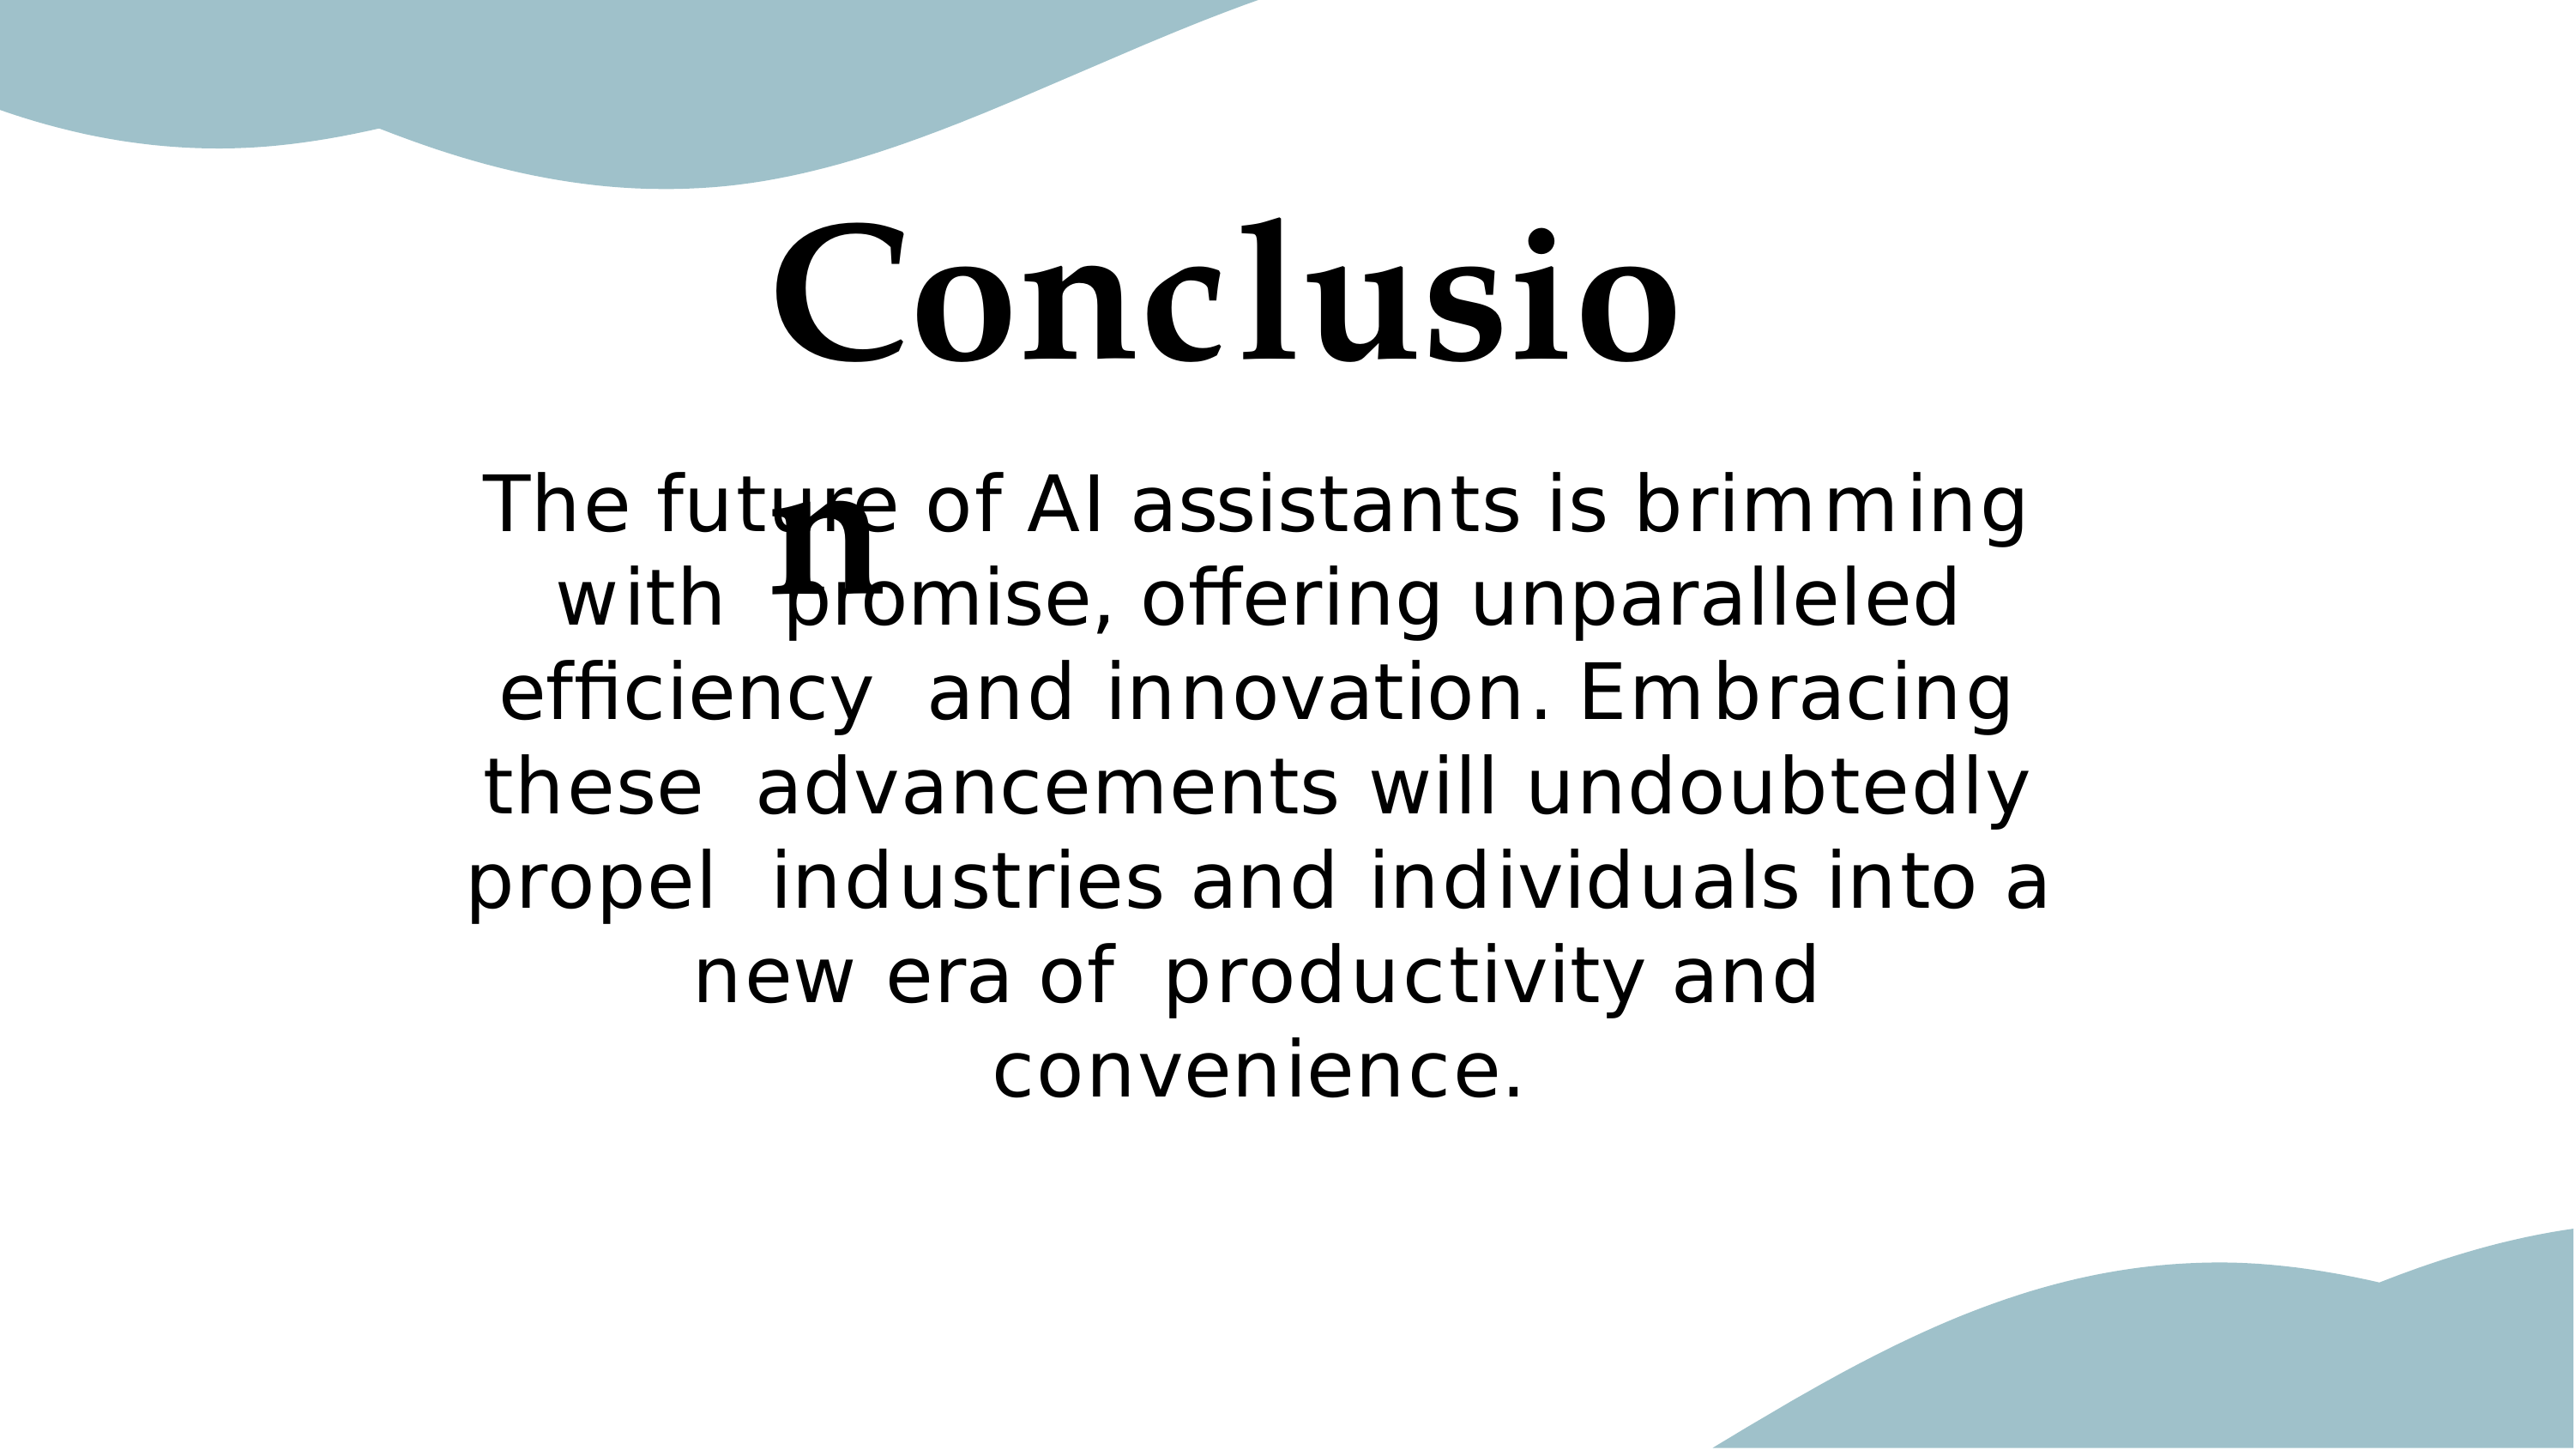

# Conclusion
The future of AI assistants is brimming with  promise, offering unparalleled efﬁciency  and innovation. Embracing these  advancements will undoubtedly propel  industries and individuals into a new era of  productivity and convenience.